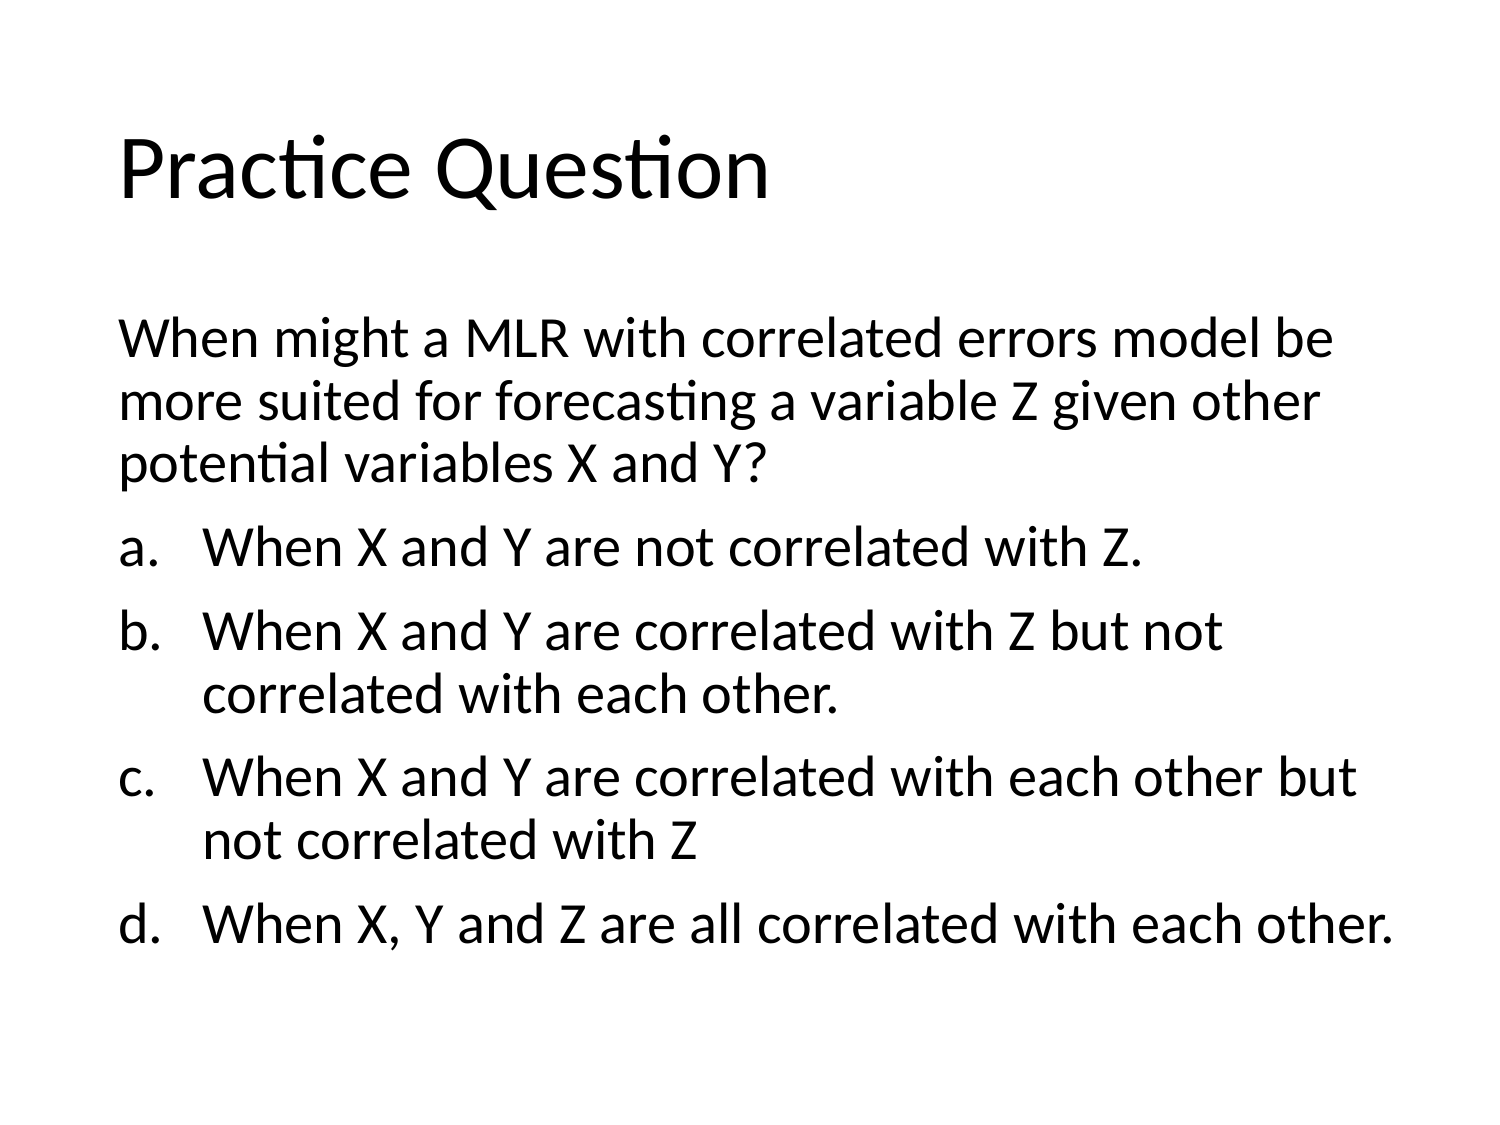

# Practice Question
When might a MLR with correlated errors model be more suited for forecasting a variable Z given other potential variables X and Y?
When X and Y are not correlated with Z.
When X and Y are correlated with Z but not correlated with each other.
When X and Y are correlated with each other but not correlated with Z
When X, Y and Z are all correlated with each other.